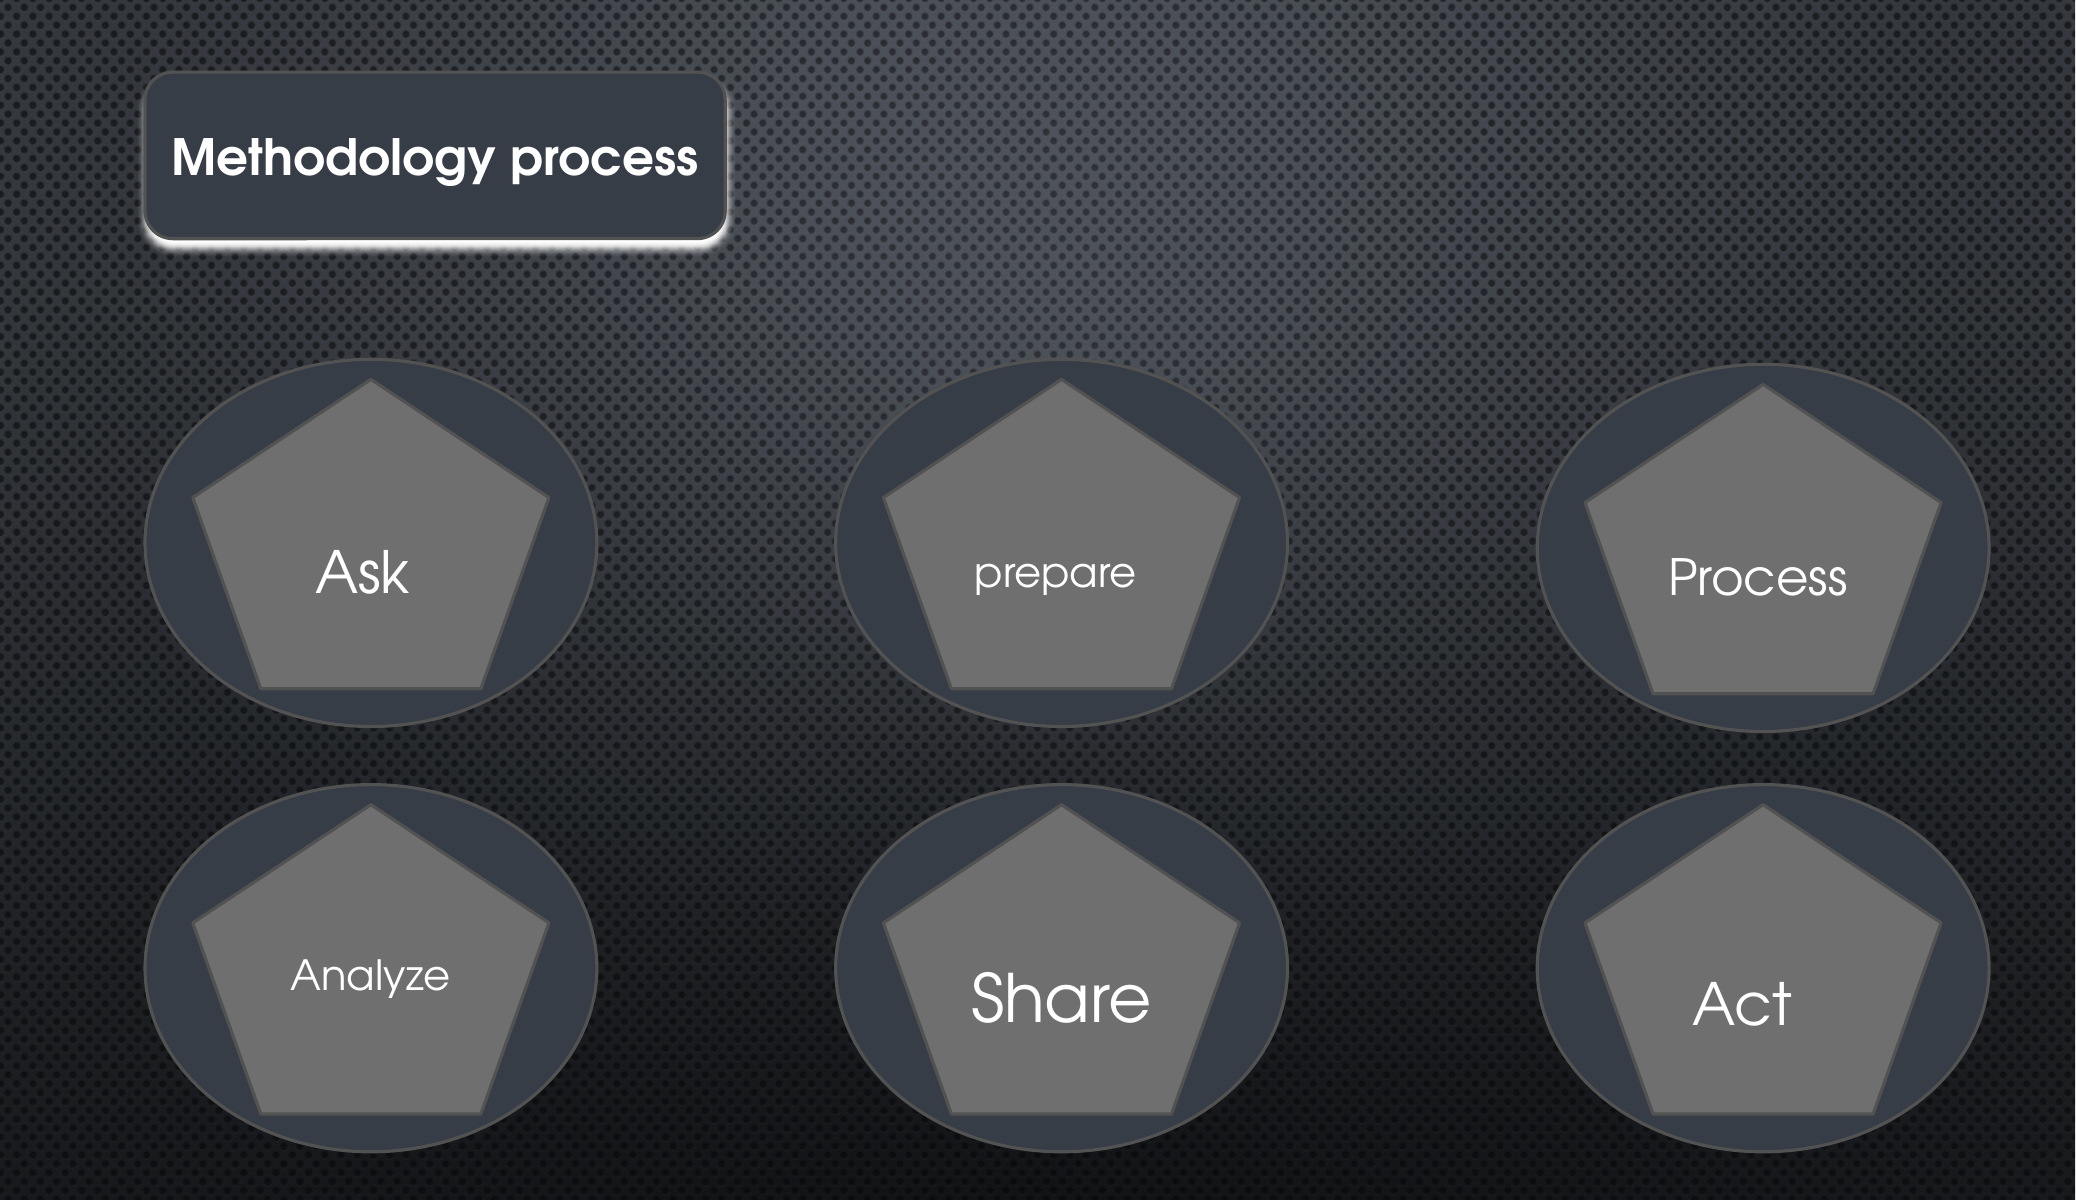

Methodology process

Ask
prepare
Process

Analyze

Share
Act